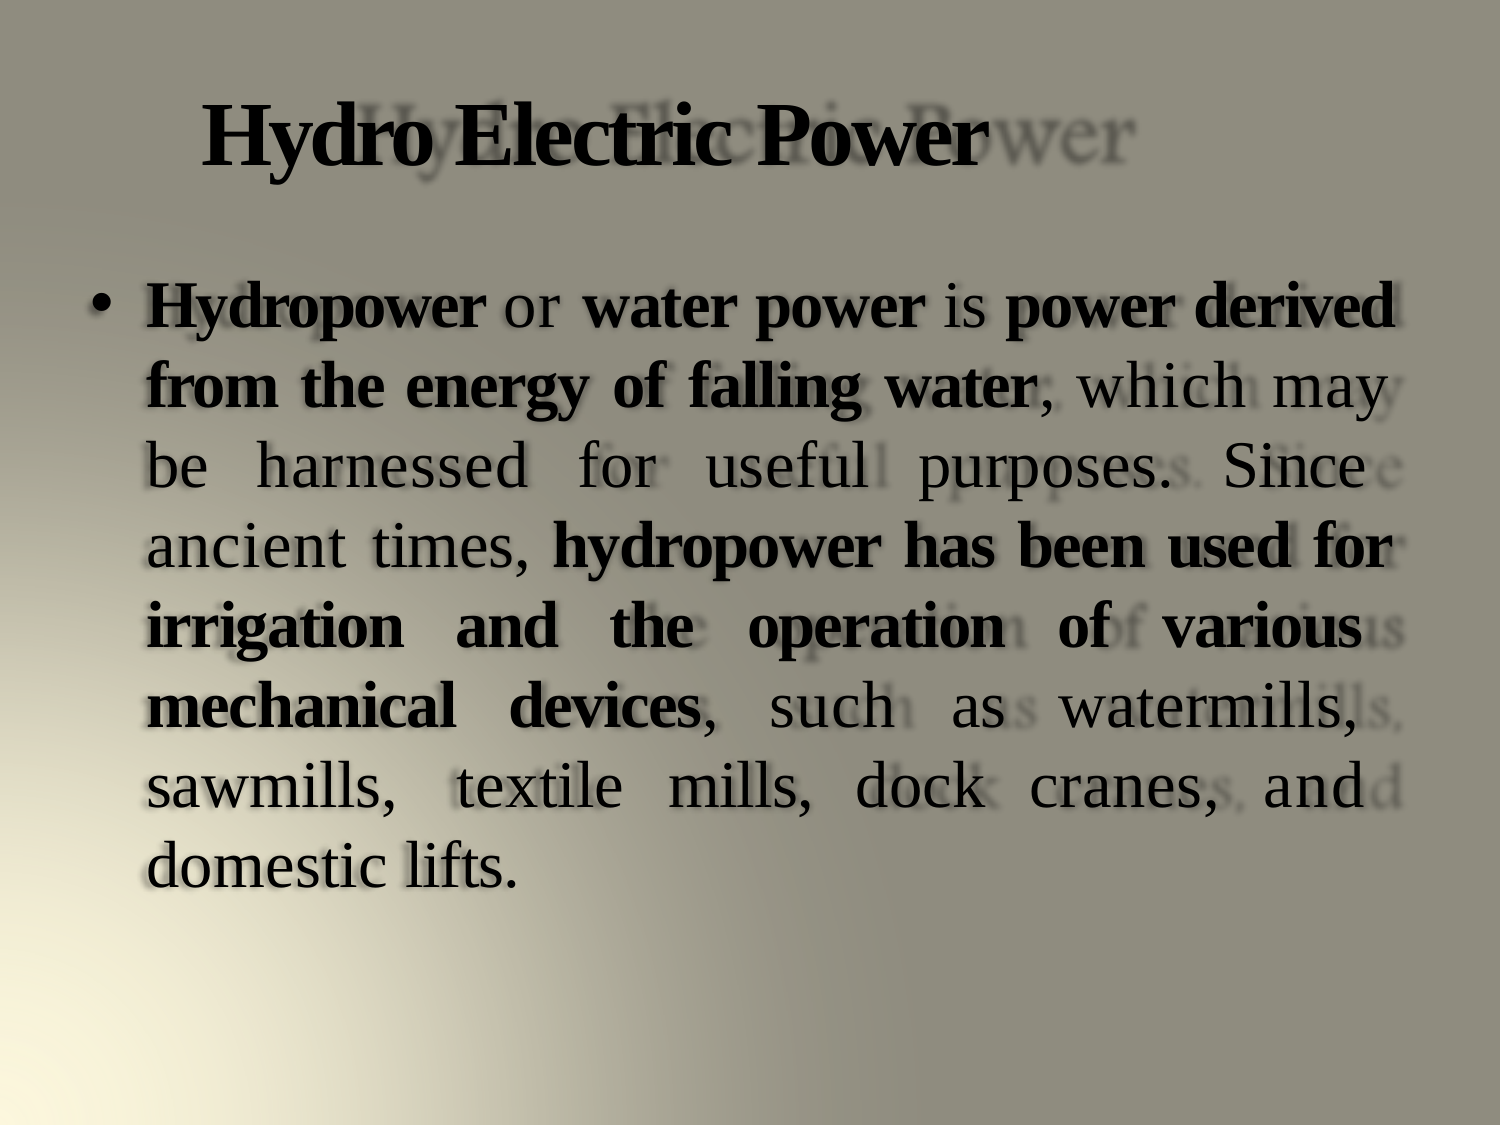

# Hydro Electric Power

Hydropower or water power is power derived  from the energy of falling water, which may  be harnessed for useful purposes. Since  ancient times, hydropower has been used for  irrigation and the operation of various  mechanical devices, such as watermills,  sawmills, textile mills, dock cranes, and  domestic lifts.